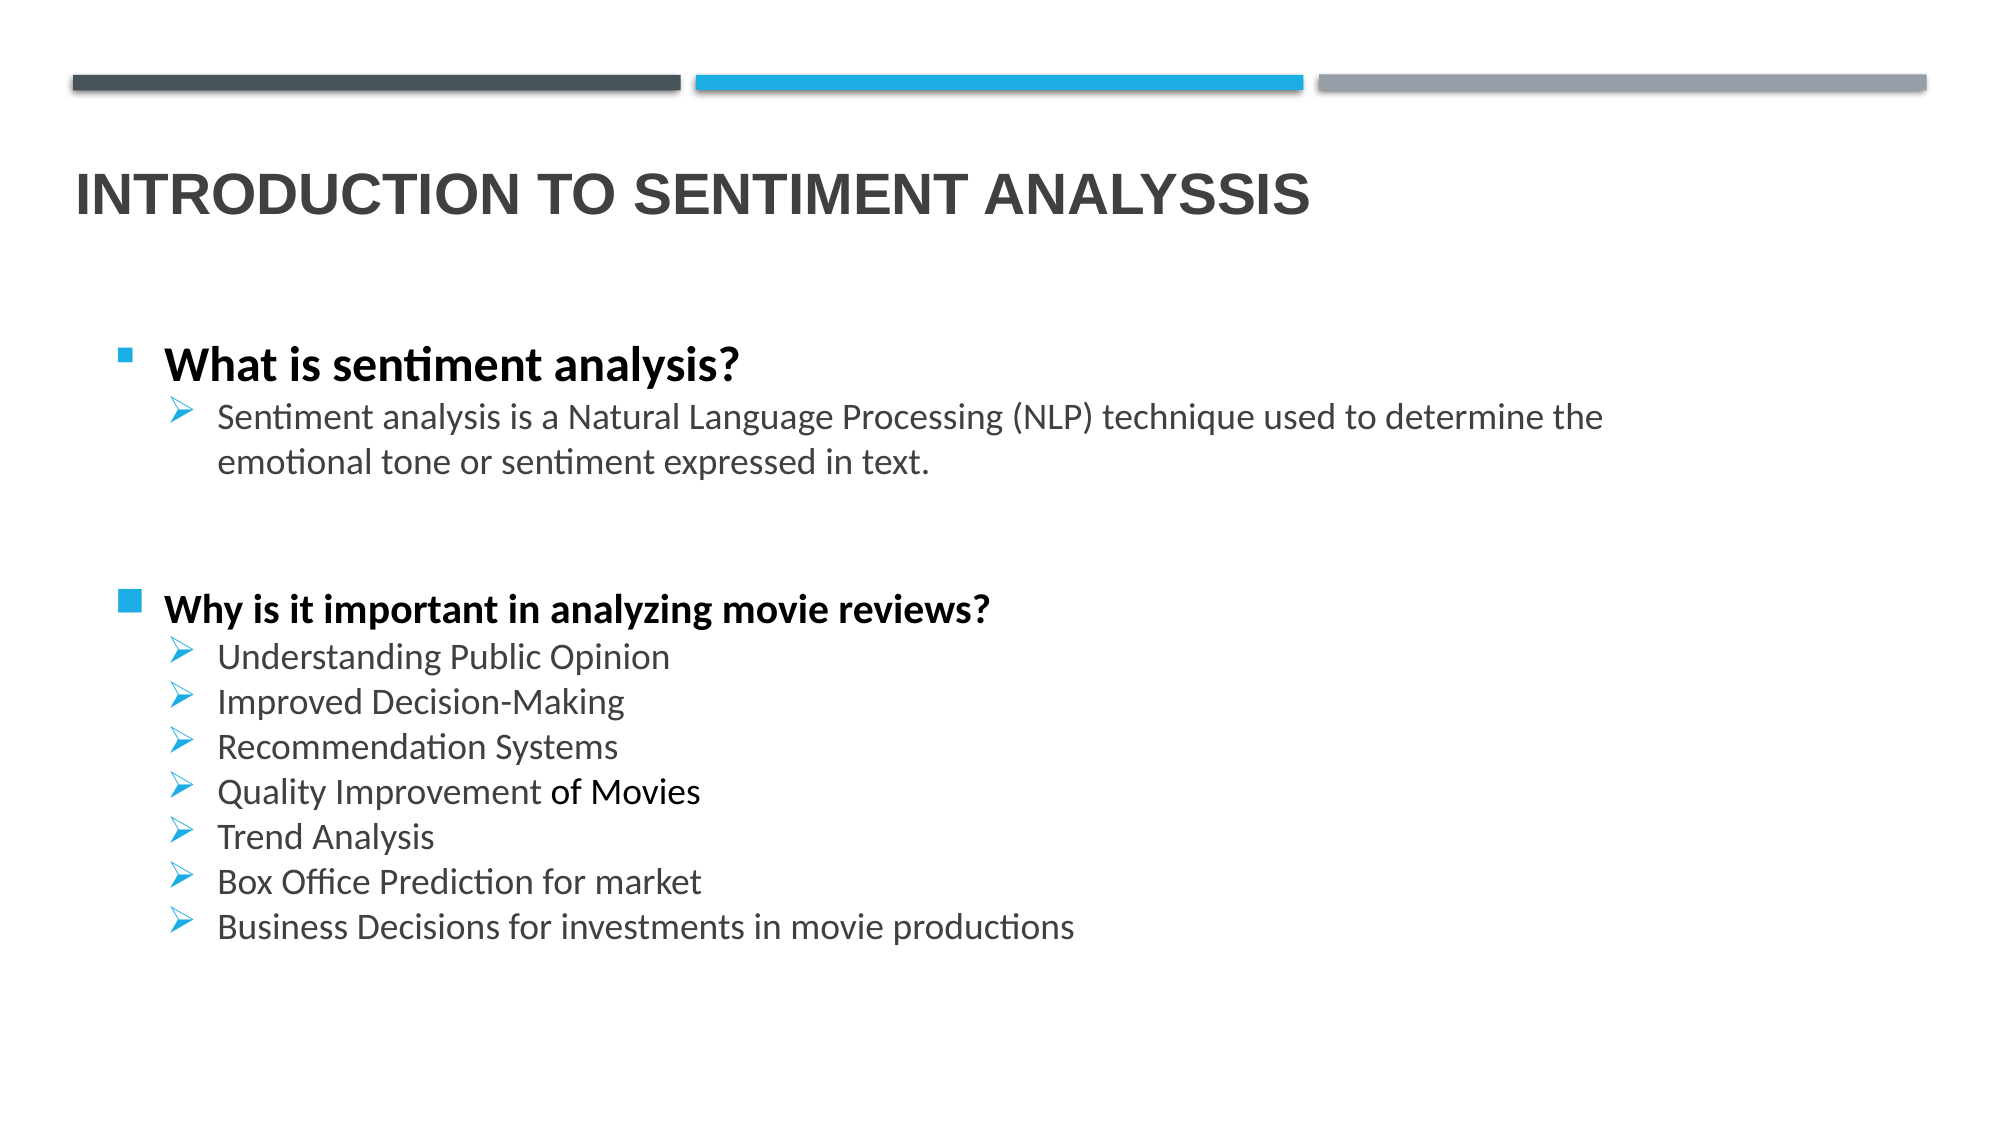

# INTRODUCTION TO SENTIMENT ANALYSSIS

What is sentiment analysis?
Sentiment analysis is a Natural Language Processing (NLP) technique used to determine the emotional tone or sentiment expressed in text.

Why is it important in analyzing movie reviews?
Understanding Public Opinion
Improved Decision-Making
Recommendation Systems
Quality Improvement of Movies
Trend Analysis
Box Office Prediction for market
Business Decisions for investments in movie productions